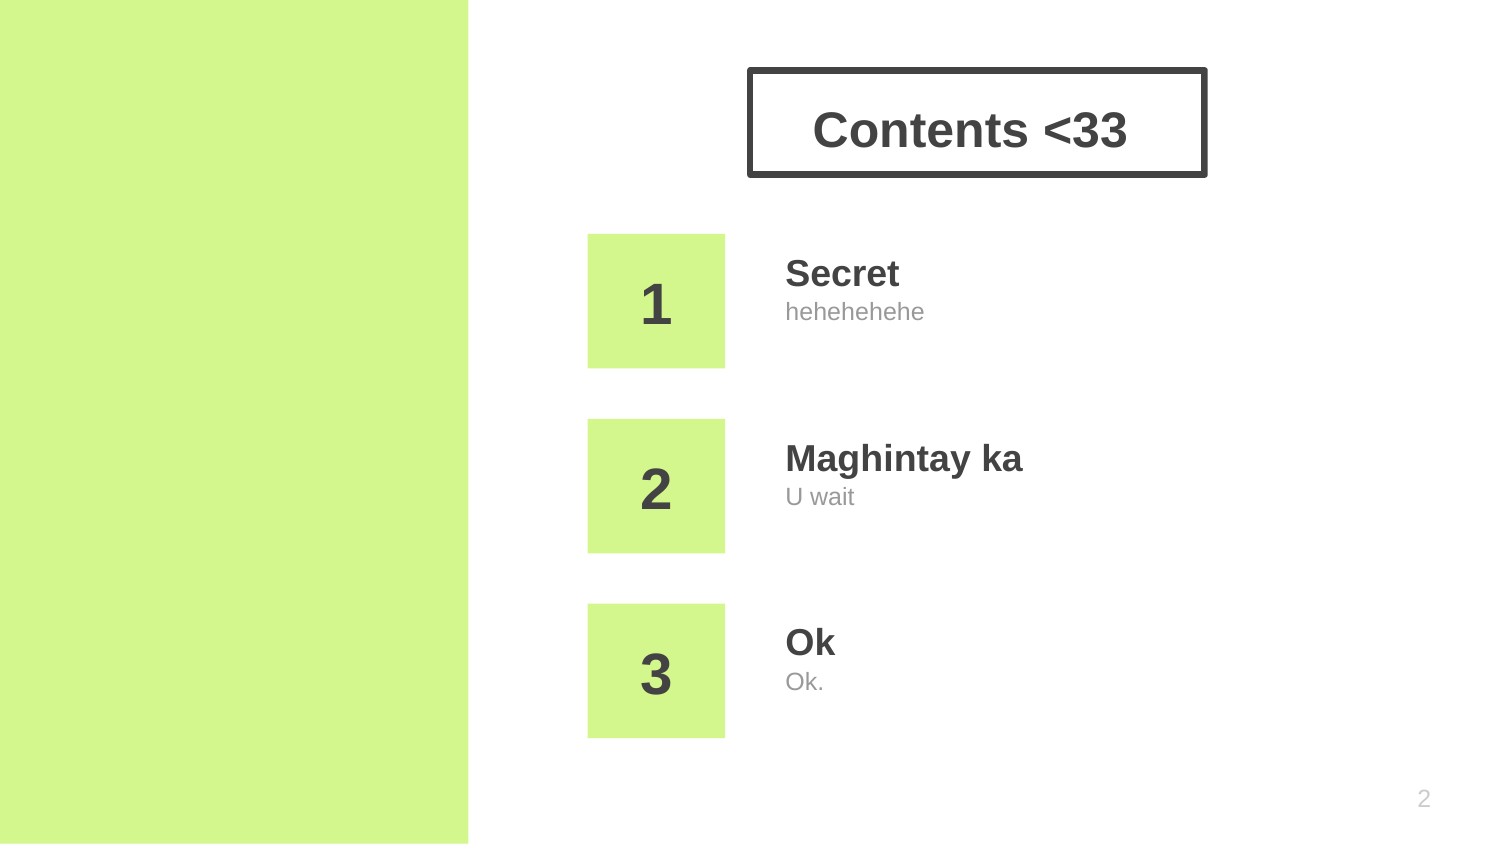

# Contents <33
Secret
1
hehehehehe
Maghintay ka
2
U wait
Ok
3
Ok.
2